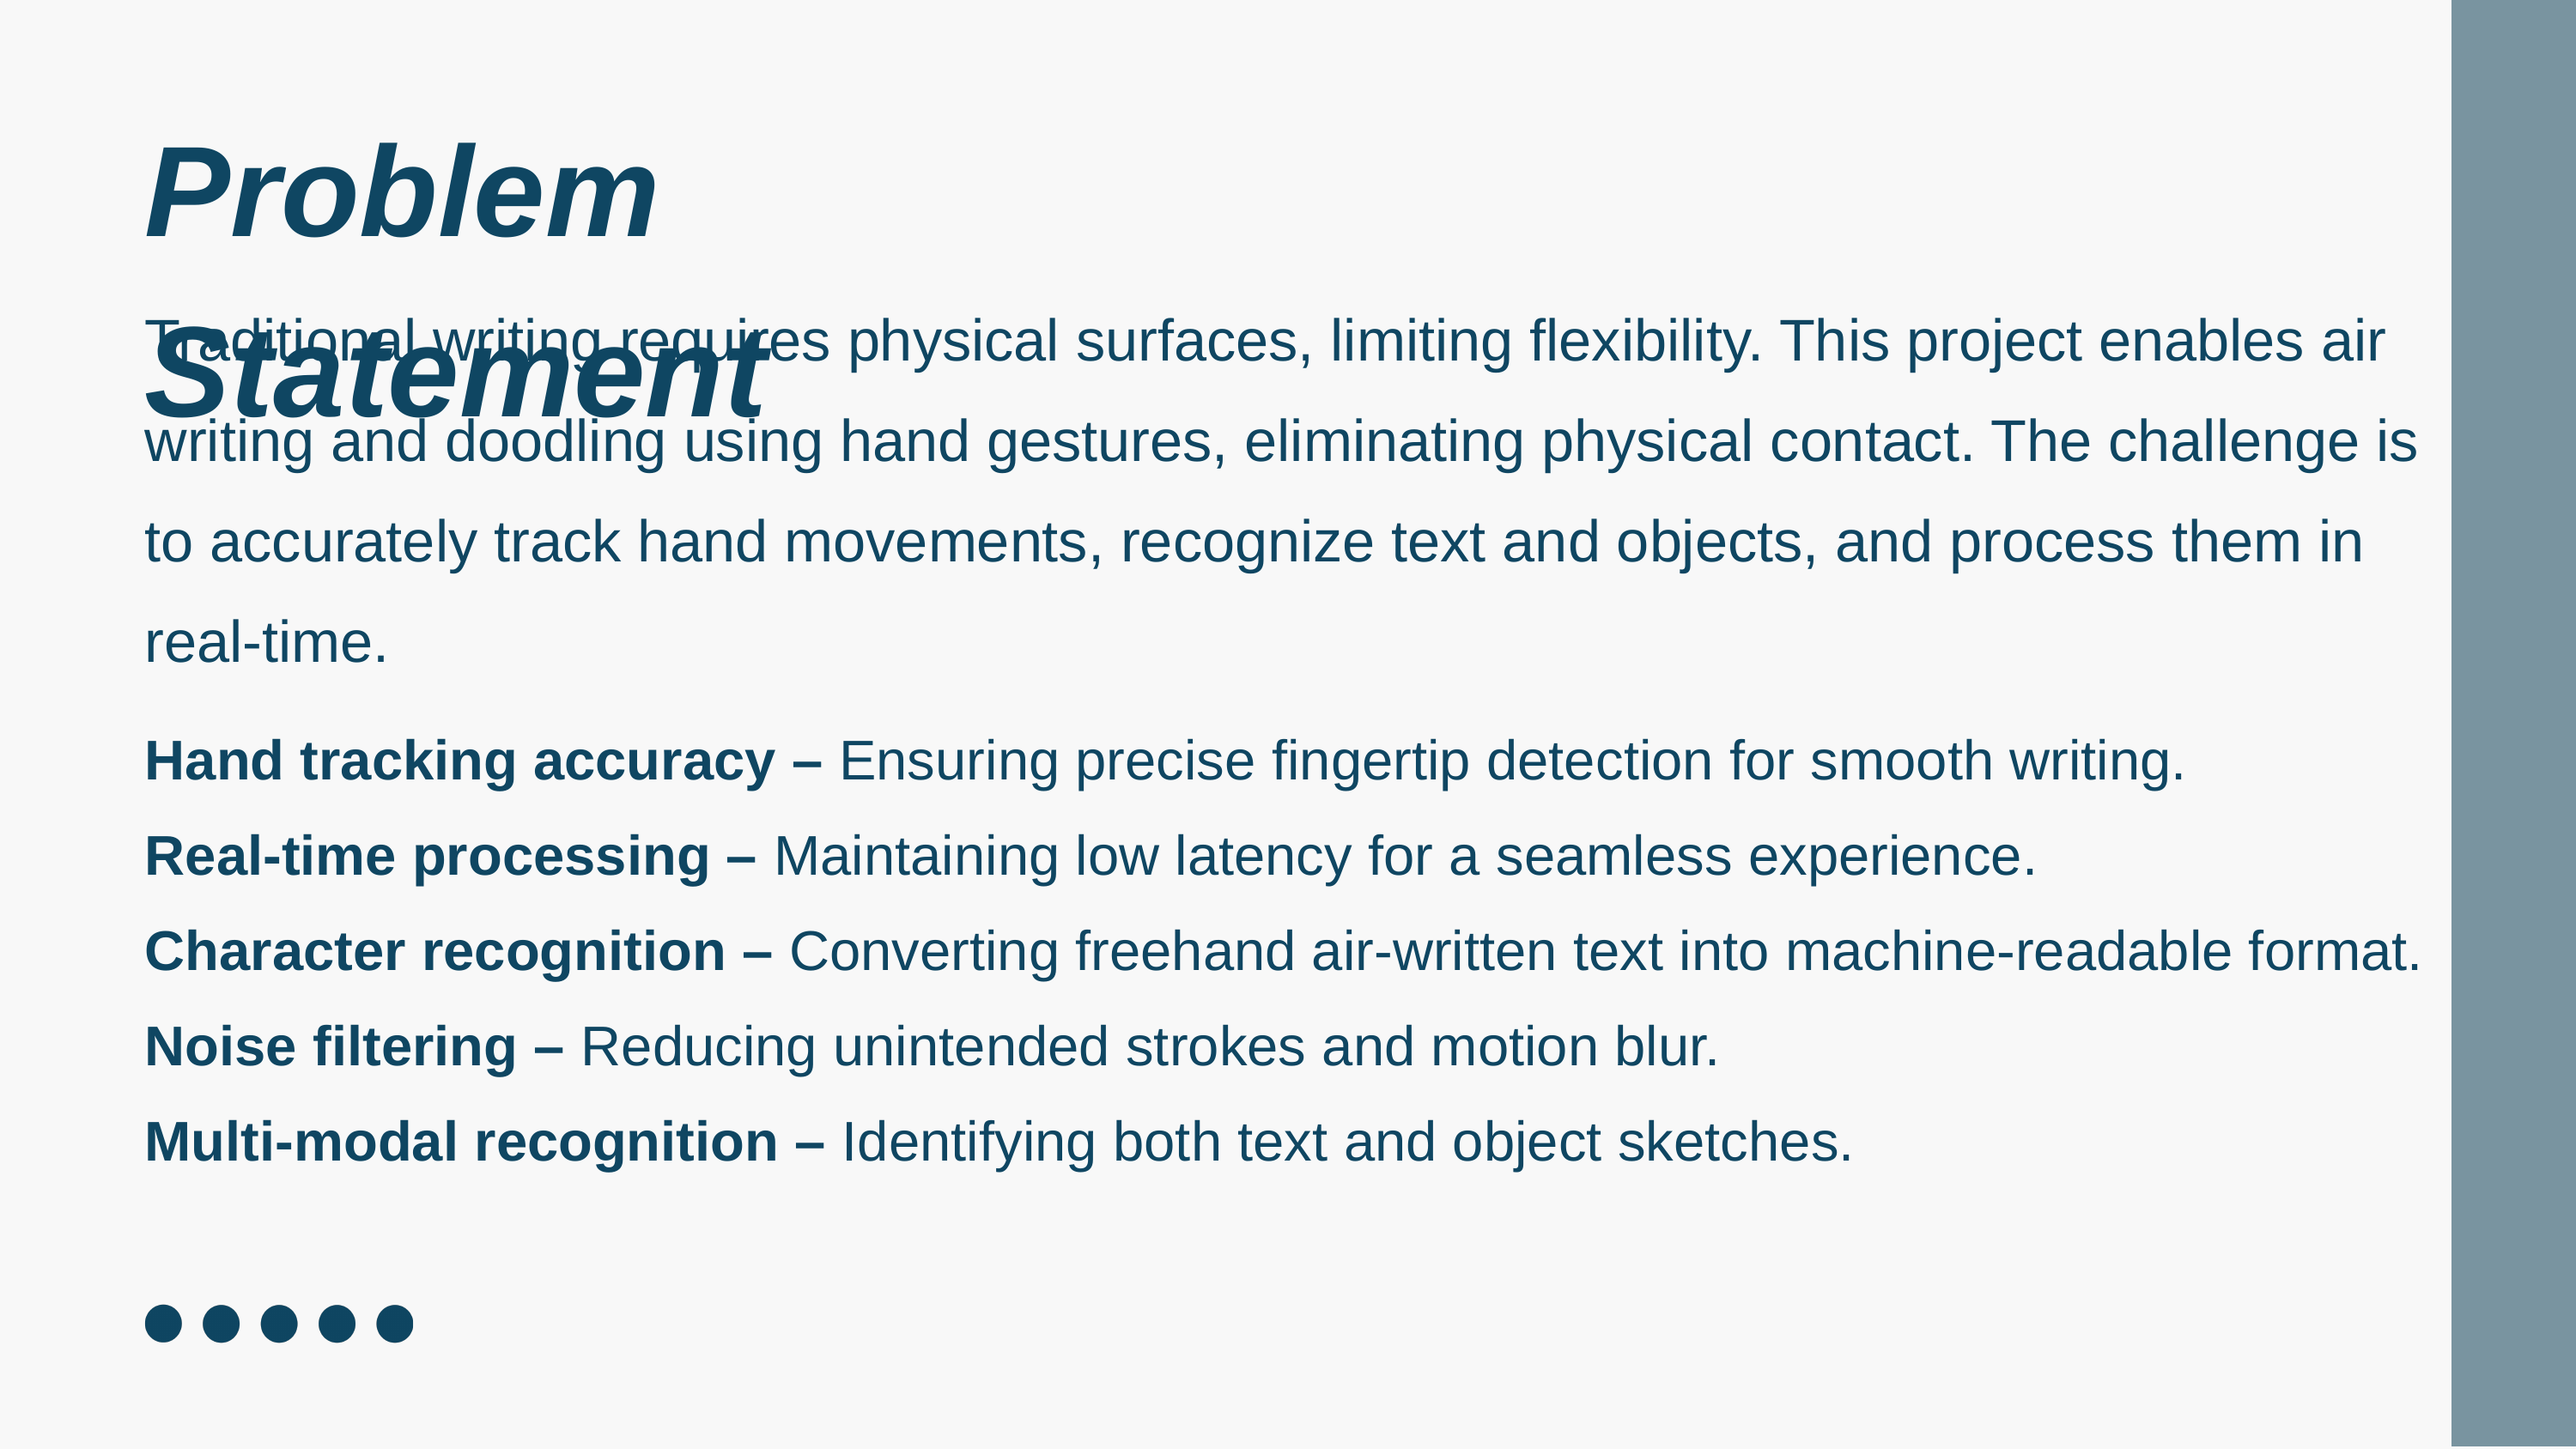

Problem Statement
Traditional writing requires physical surfaces, limiting flexibility. This project enables air writing and doodling using hand gestures, eliminating physical contact. The challenge is to accurately track hand movements, recognize text and objects, and process them in real-time.
Hand tracking accuracy – Ensuring precise fingertip detection for smooth writing.
Real-time processing – Maintaining low latency for a seamless experience.
Character recognition – Converting freehand air-written text into machine-readable format.
Noise filtering – Reducing unintended strokes and motion blur.
Multi-modal recognition – Identifying both text and object sketches.